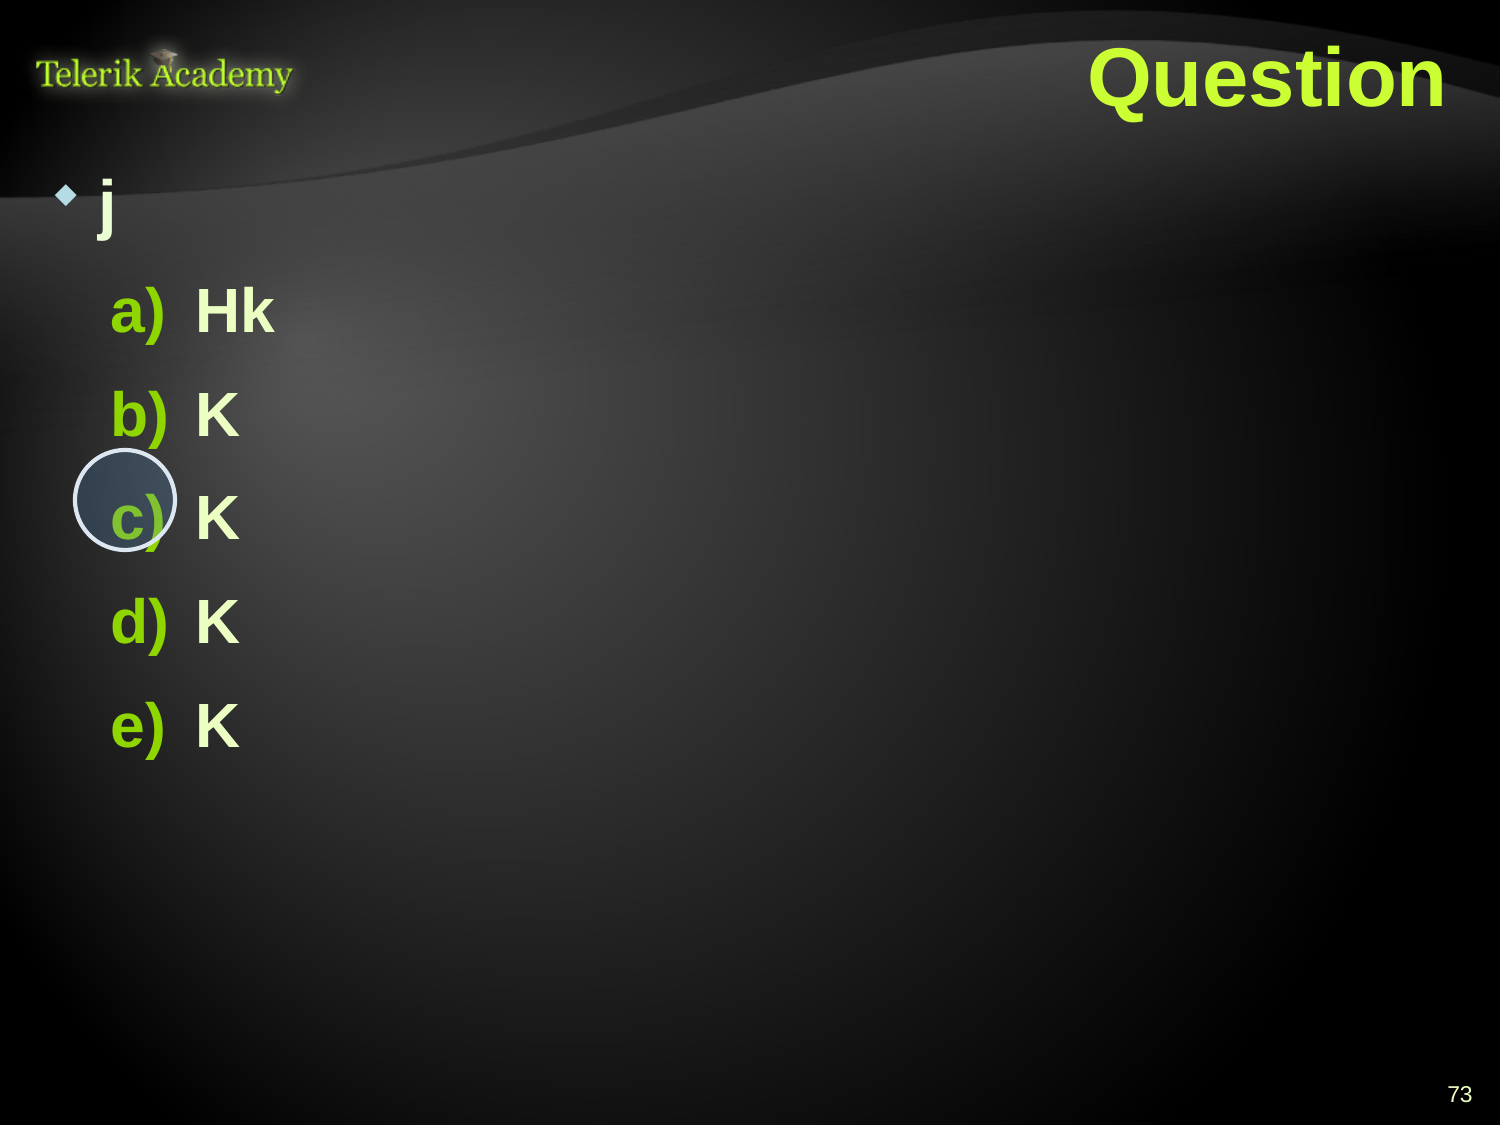

# Question
j
Hk
K
K
K
K

73